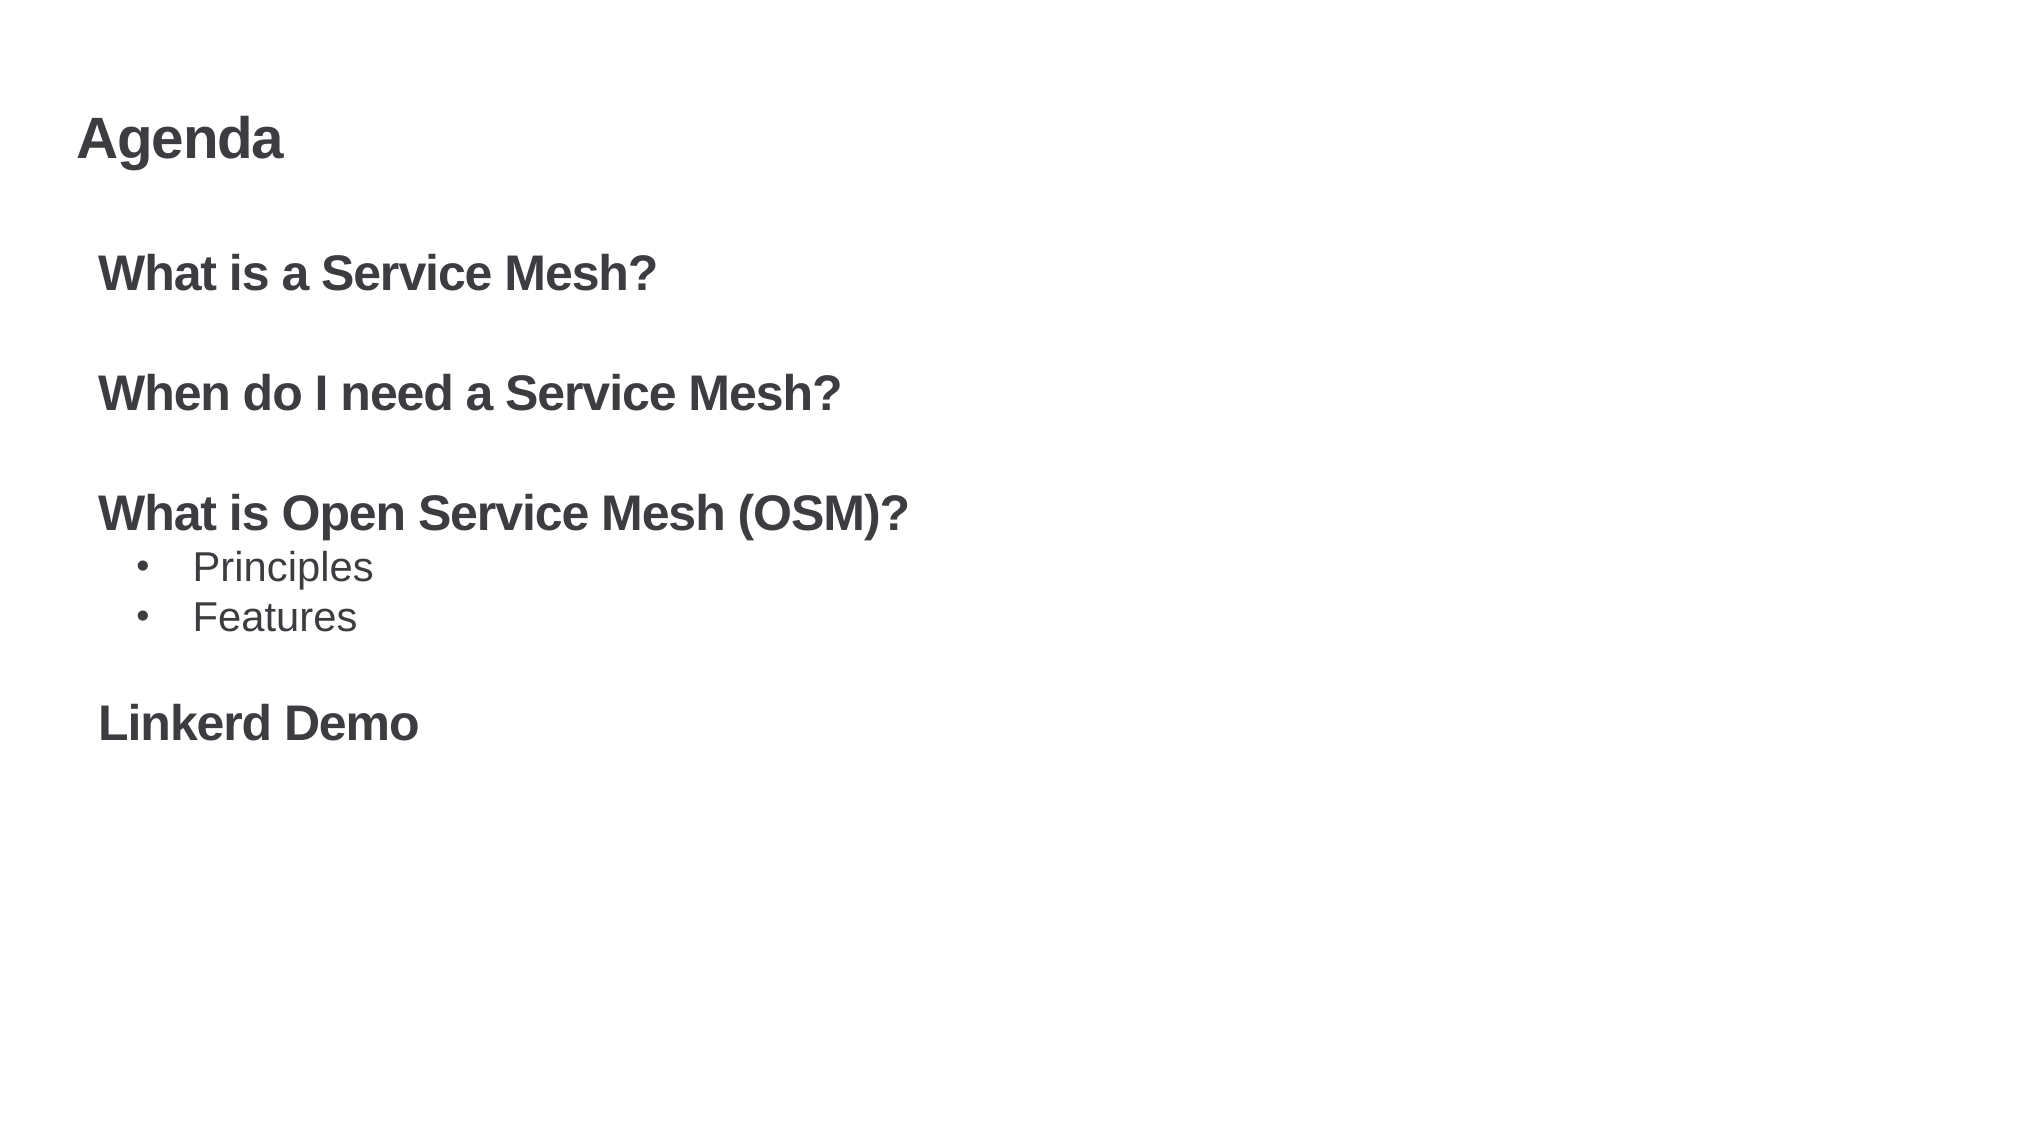

# Agenda
What is a Service Mesh?

When do I need a Service Mesh?

What is Open Service Mesh (OSM)?
Principles
Features

Linkerd Demo